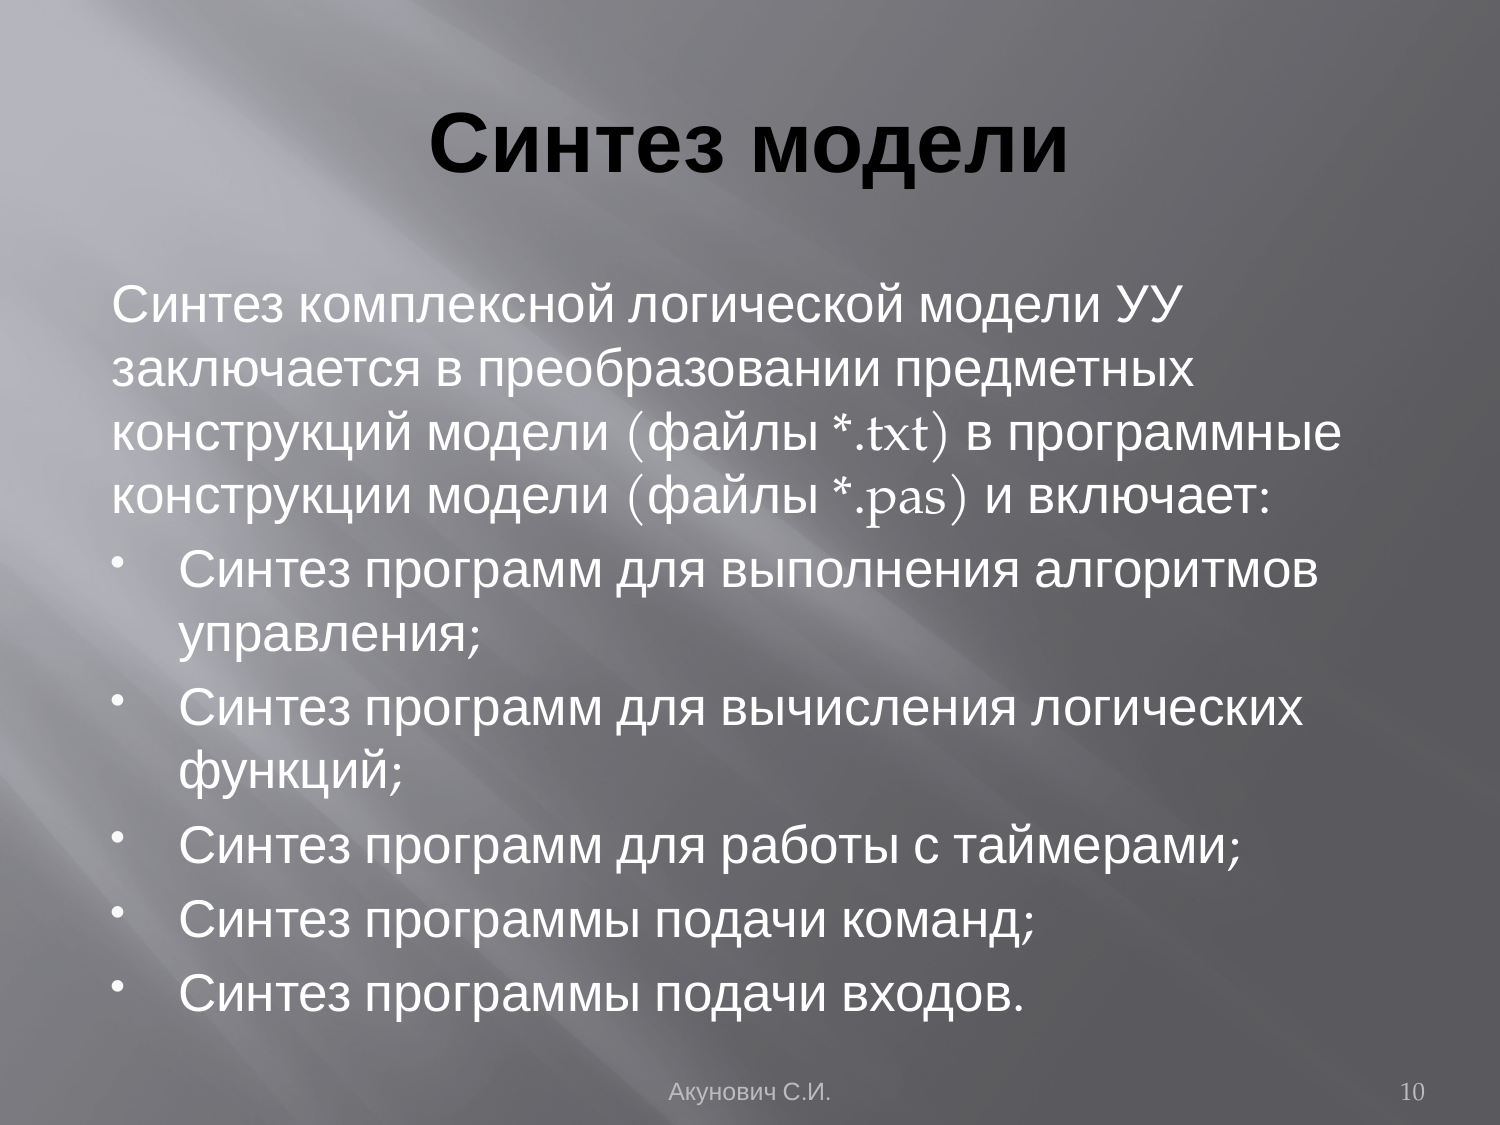

# Синтез модели
Синтез комплексной логической модели УУ заключается в преобразовании предметных конструкций модели (файлы *.txt) в программные конструкции модели (файлы *.pas) и включает:
Синтез программ для выполнения алгоритмов управления;
Синтез программ для вычисления логических функций;
Синтез программ для работы с таймерами;
Синтез программы подачи команд;
Синтез программы подачи входов.

Акунович С.И.
10